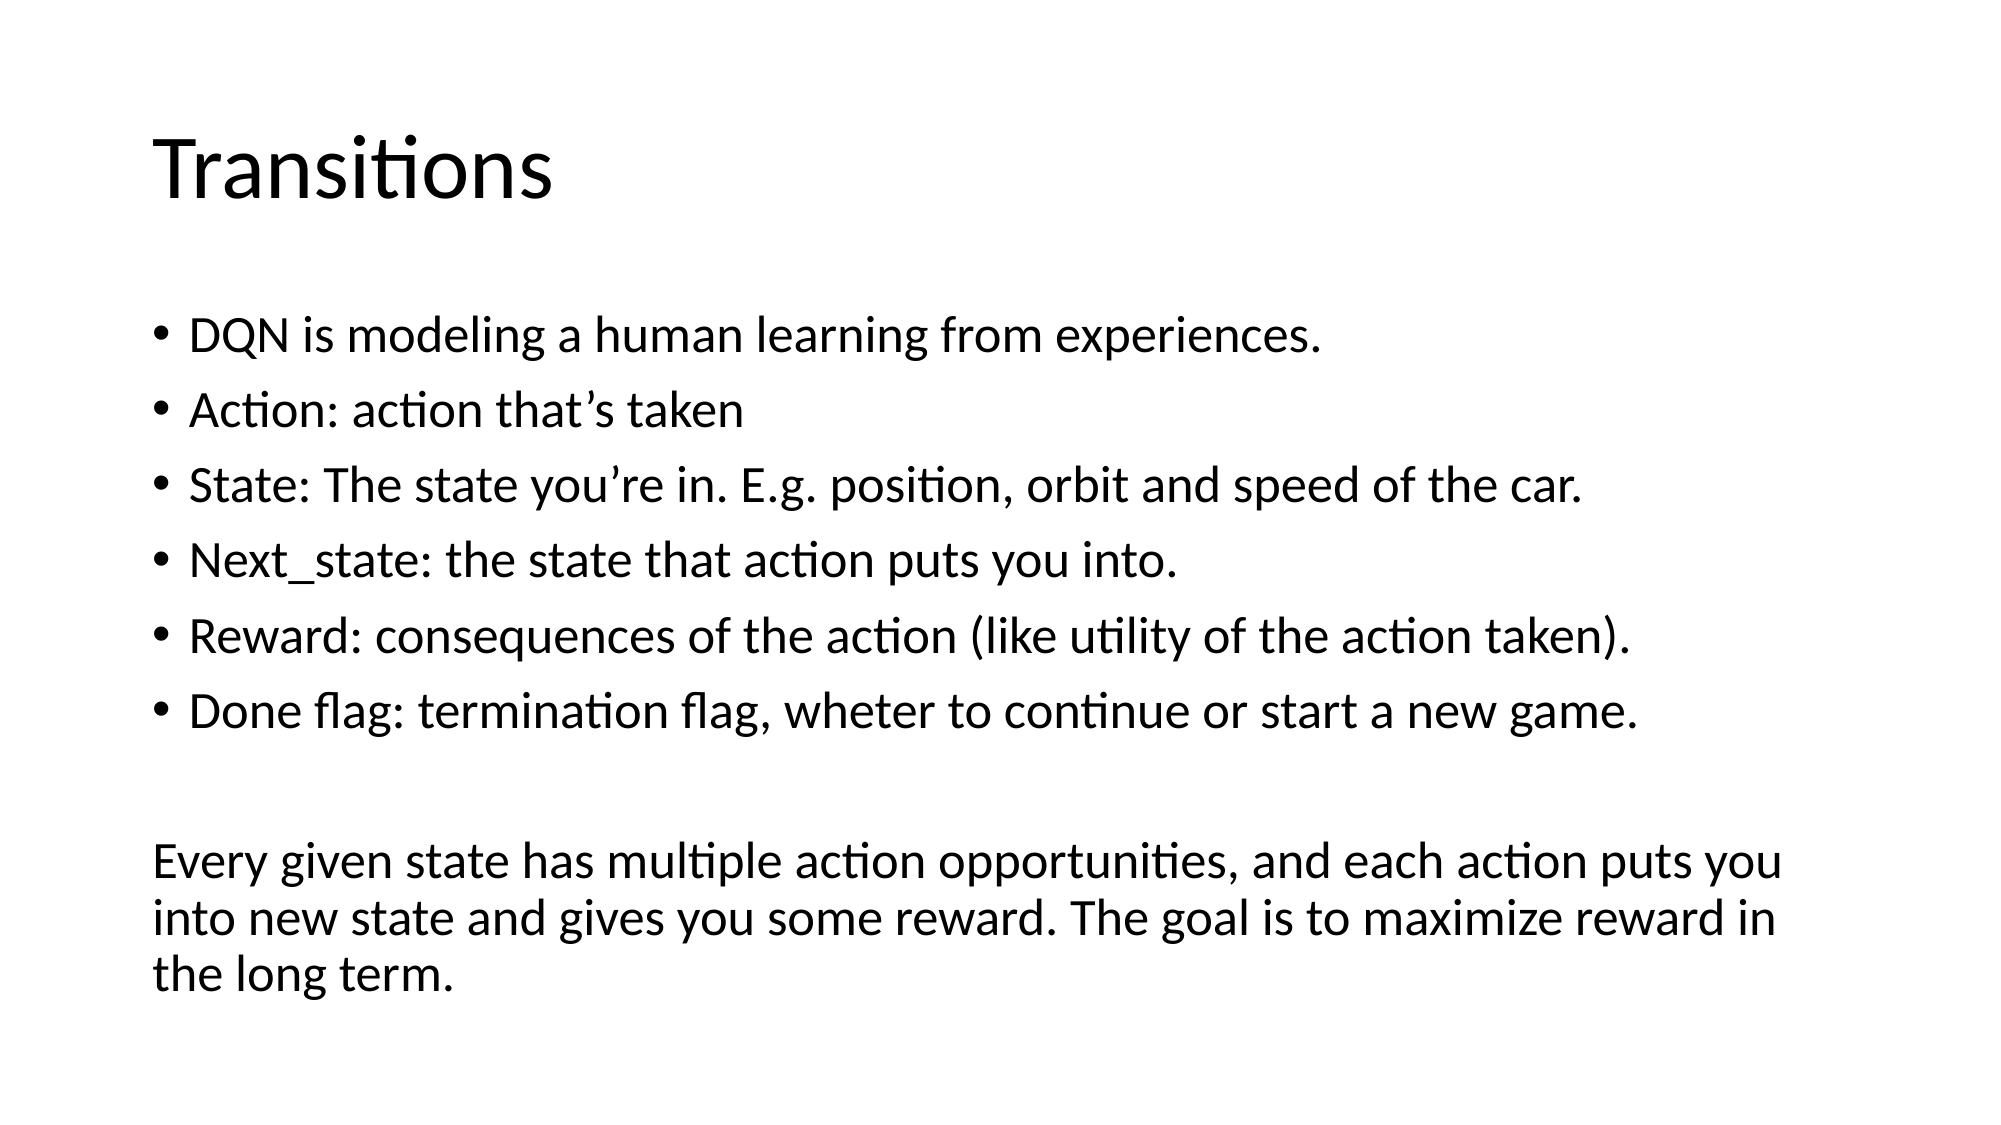

# Transitions
DQN is modeling a human learning from experiences.
Action: action that’s taken
State: The state you’re in. E.g. position, orbit and speed of the car.
Next_state: the state that action puts you into.
Reward: consequences of the action (like utility of the action taken).
Done flag: termination flag, wheter to continue or start a new game.

Every given state has multiple action opportunities, and each action puts you into new state and gives you some reward. The goal is to maximize reward in the long term.